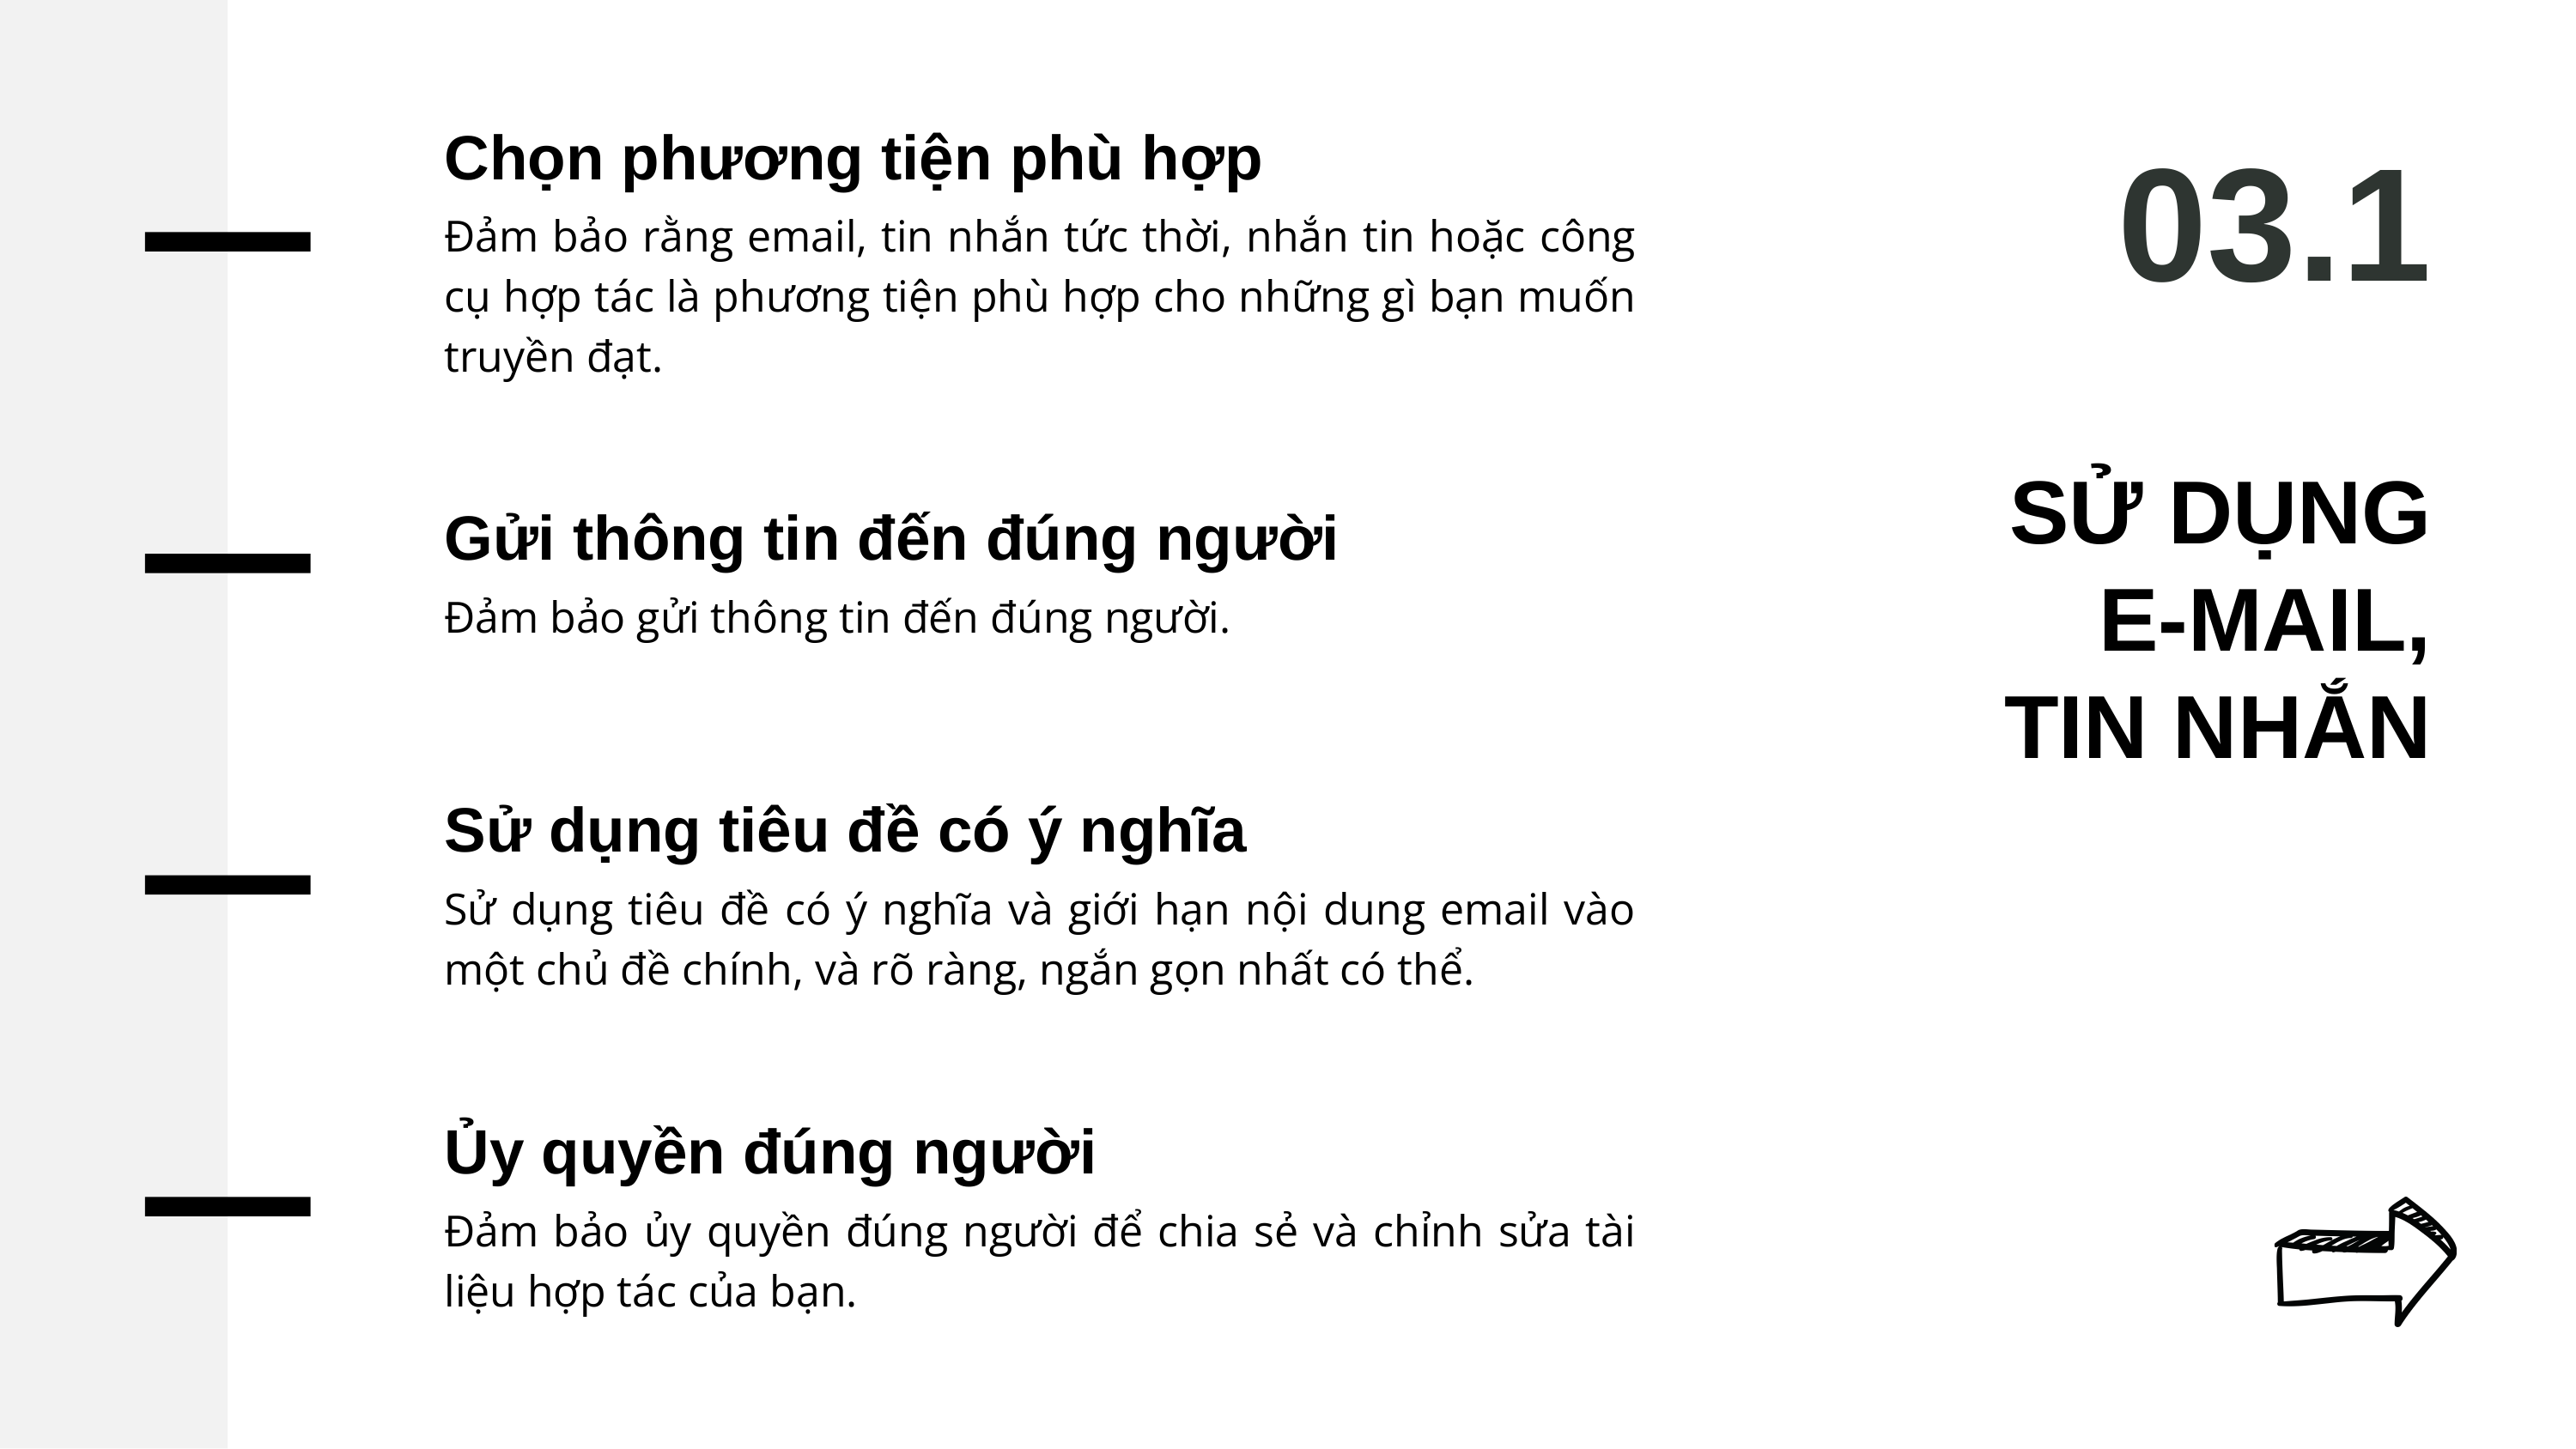

03.1
Chọn phương tiện phù hợp
Đảm bảo rằng email, tin nhắn tức thời, nhắn tin hoặc công cụ hợp tác là phương tiện phù hợp cho những gì bạn muốn truyền đạt.

SỬ DỤNG
E-MAIL,
TIN NHẮN
Gửi thông tin đến đúng người
Đảm bảo gửi thông tin đến đúng người.

Sử dụng tiêu đề có ý nghĩa
Sử dụng tiêu đề có ý nghĩa và giới hạn nội dung email vào một chủ đề chính, và rõ ràng, ngắn gọn nhất có thể.

Ủy quyền đúng người
Đảm bảo ủy quyền đúng người để chia sẻ và chỉnh sửa tài liệu hợp tác của bạn.